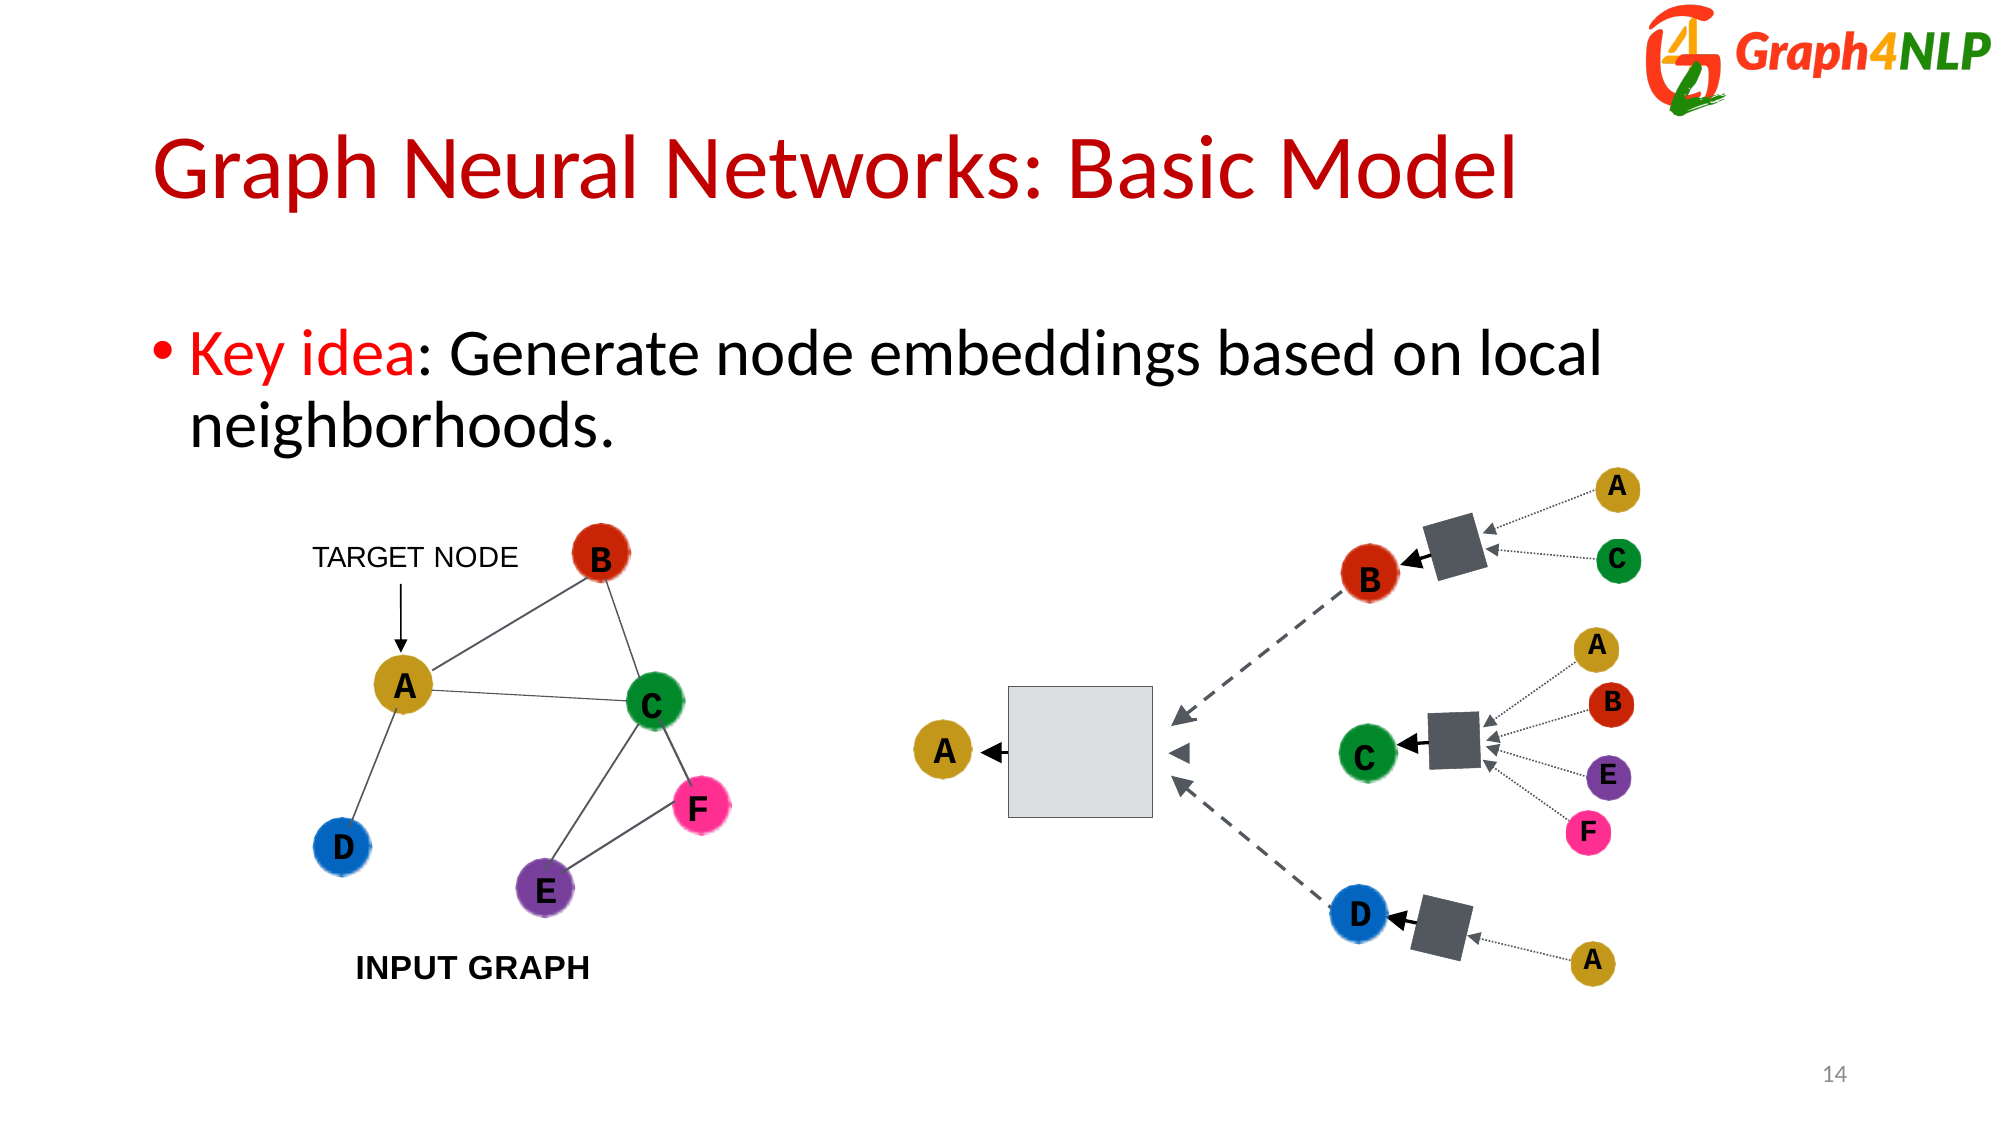

# Graph Neural Networks: Basic Model
Key idea: Generate node embeddings based on local neighborhoods.
A

B
C
TARGET NODE

B

A
B

A

C

A

C

E

F

F

D

E

D

A

INPUT GRAPH
14